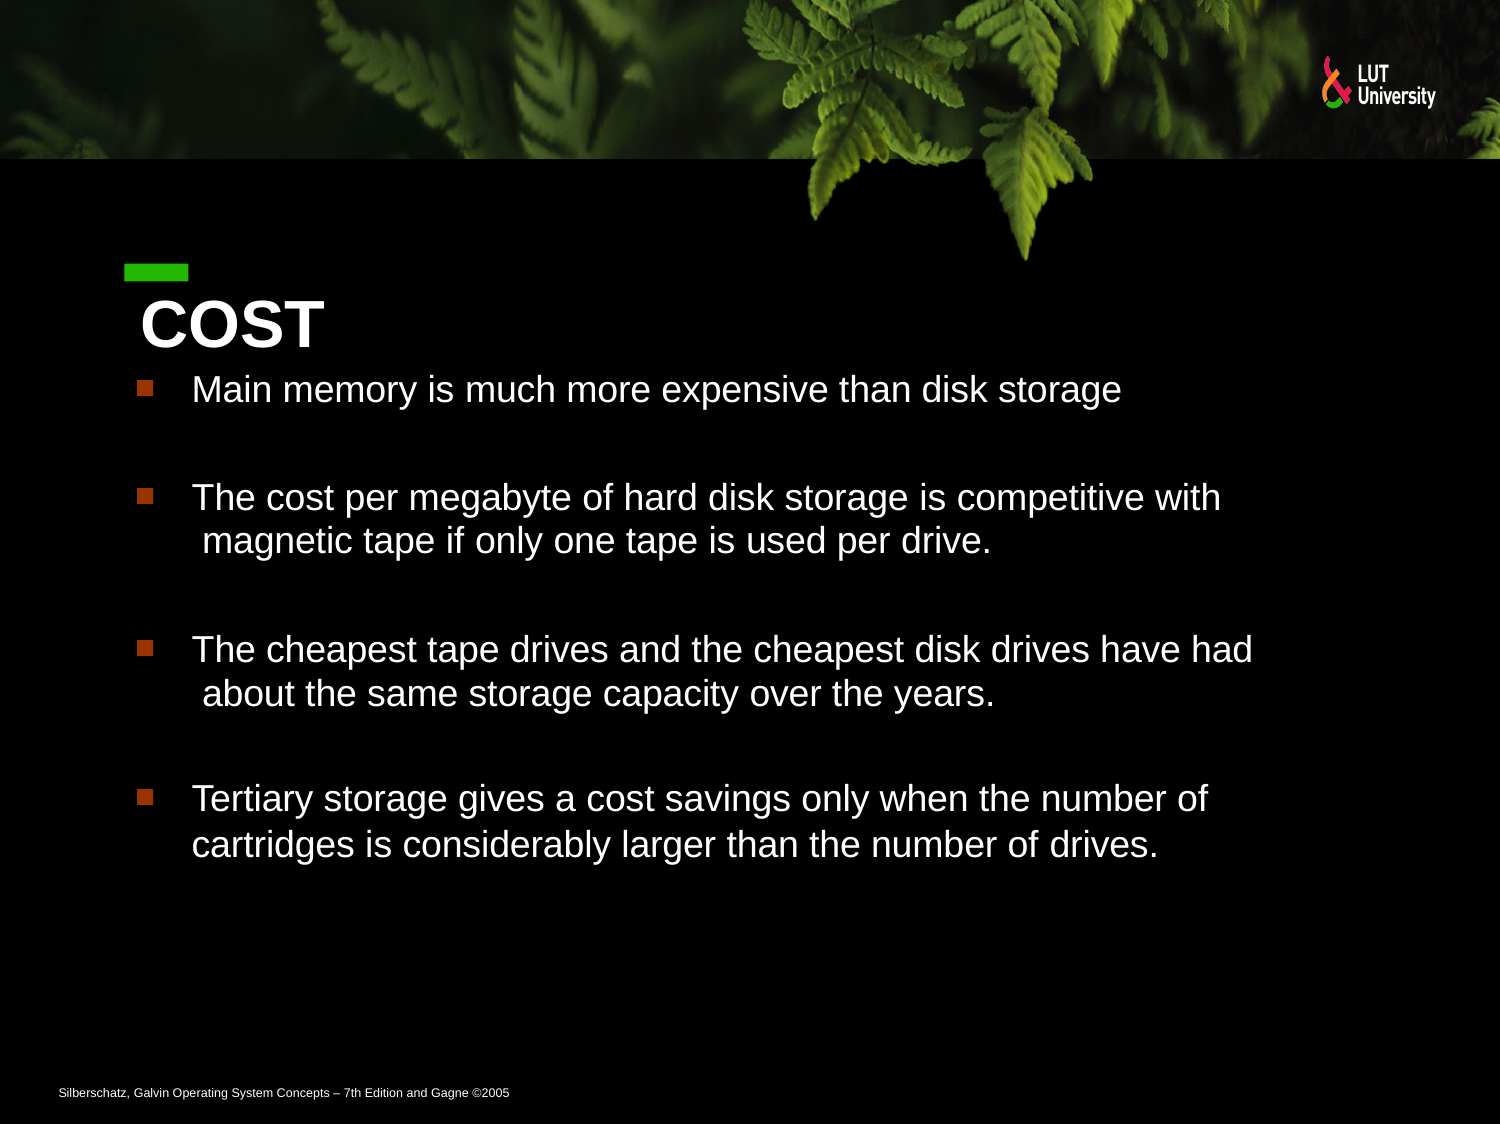

# Cost
Main memory is much more expensive than disk storage

The cost per megabyte of hard disk storage is competitive with  magnetic tape if only one tape is used per drive.

The cheapest tape drives and the cheapest disk drives have had  about the same storage capacity over the years.

Tertiary storage gives a cost savings only when the number of  cartridges is considerably larger than the number of drives.
Silberschatz, Galvin Operating System Concepts – 7th Edition and Gagne ©2005